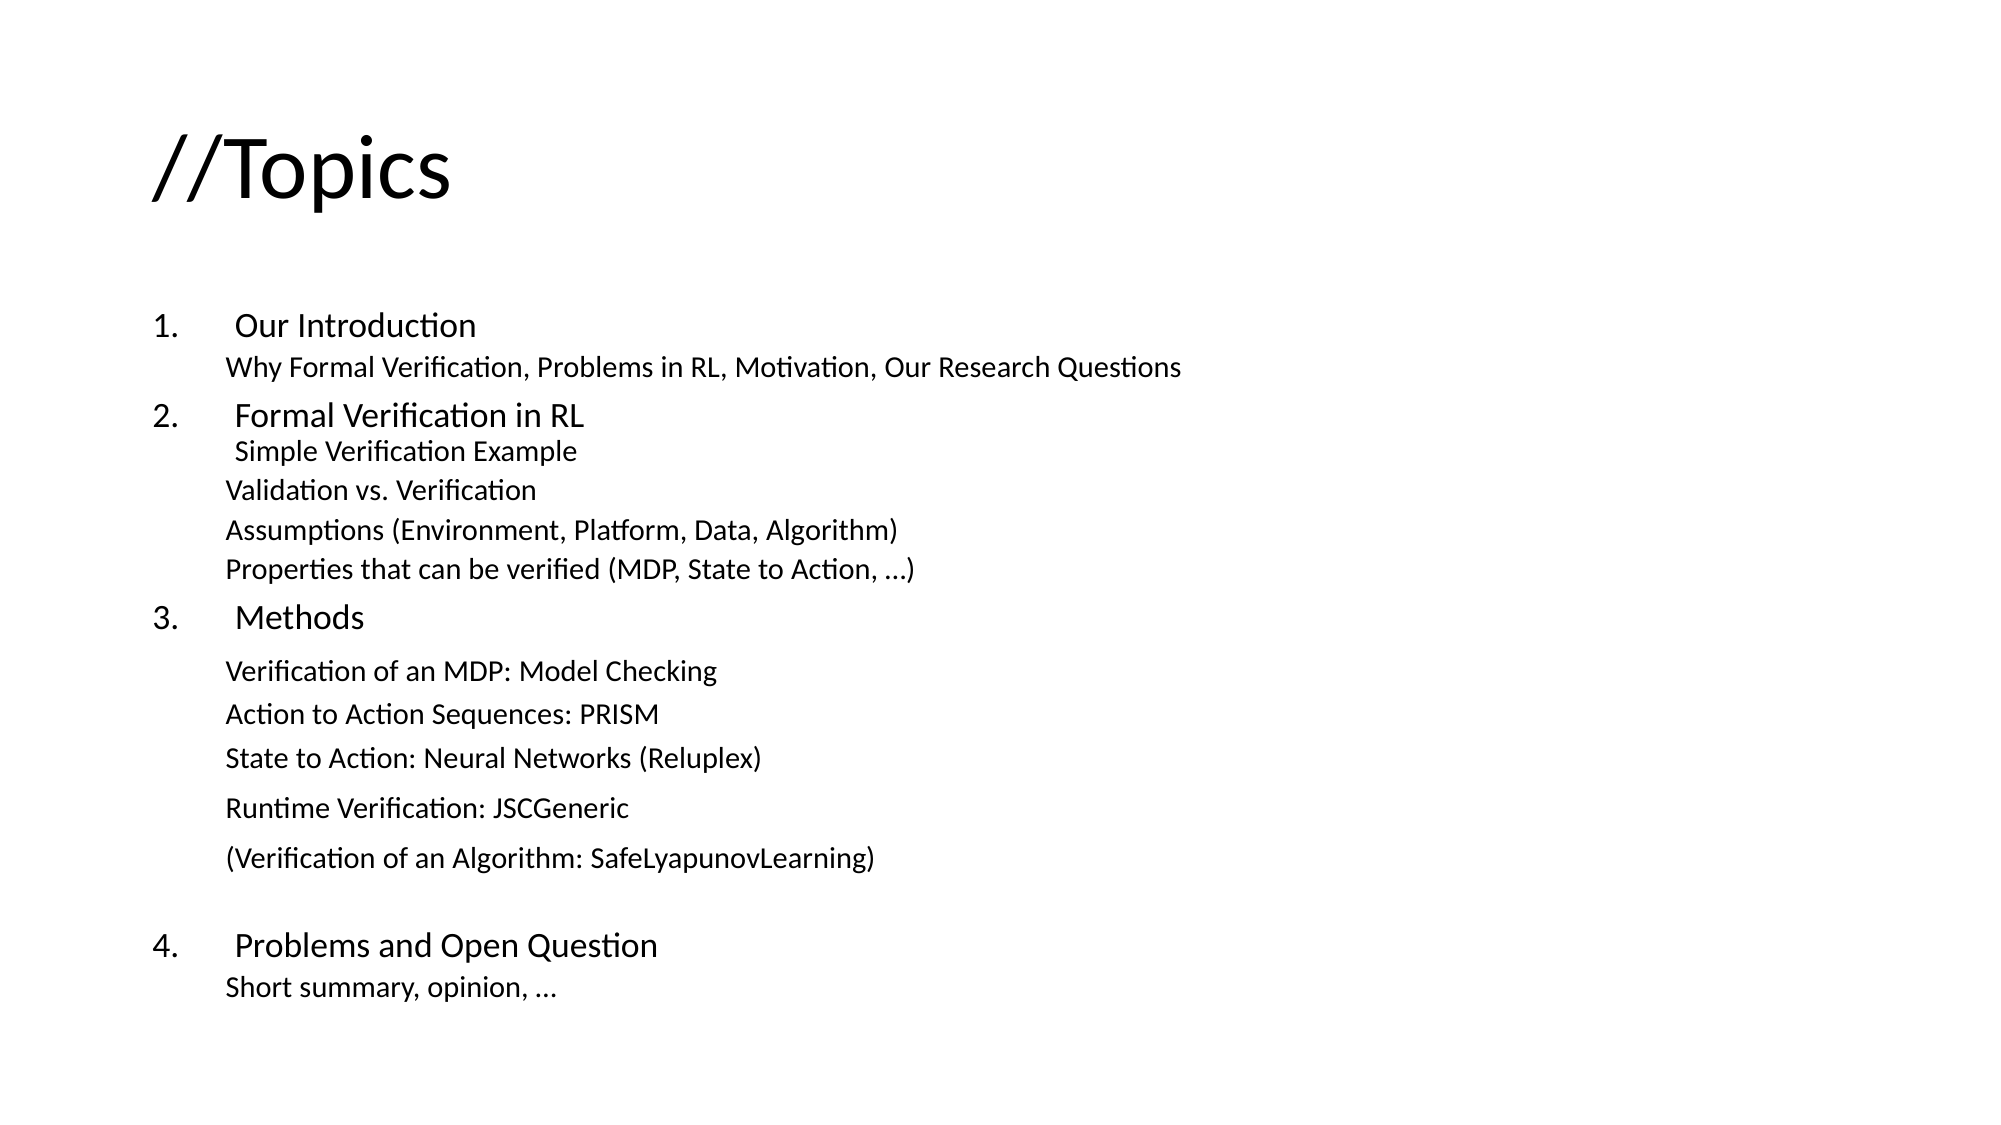

# //Topics
Our Introduction
	Why Formal Verification, Problems in RL, Motivation, Our Research Questions
Formal Verification in RL
	Simple Verification Example
	Validation vs. Verification
	Assumptions (Environment, Platform, Data, Algorithm)
	Properties that can be verified (MDP, State to Action, …)
Methods
	Verification of an MDP: Model Checking
	Action to Action Sequences: PRISM
	State to Action: Neural Networks (Reluplex)
	Runtime Verification: JSCGeneric
	(Verification of an Algorithm: SafeLyapunovLearning)

Problems and Open Question
	Short summary, opinion, …